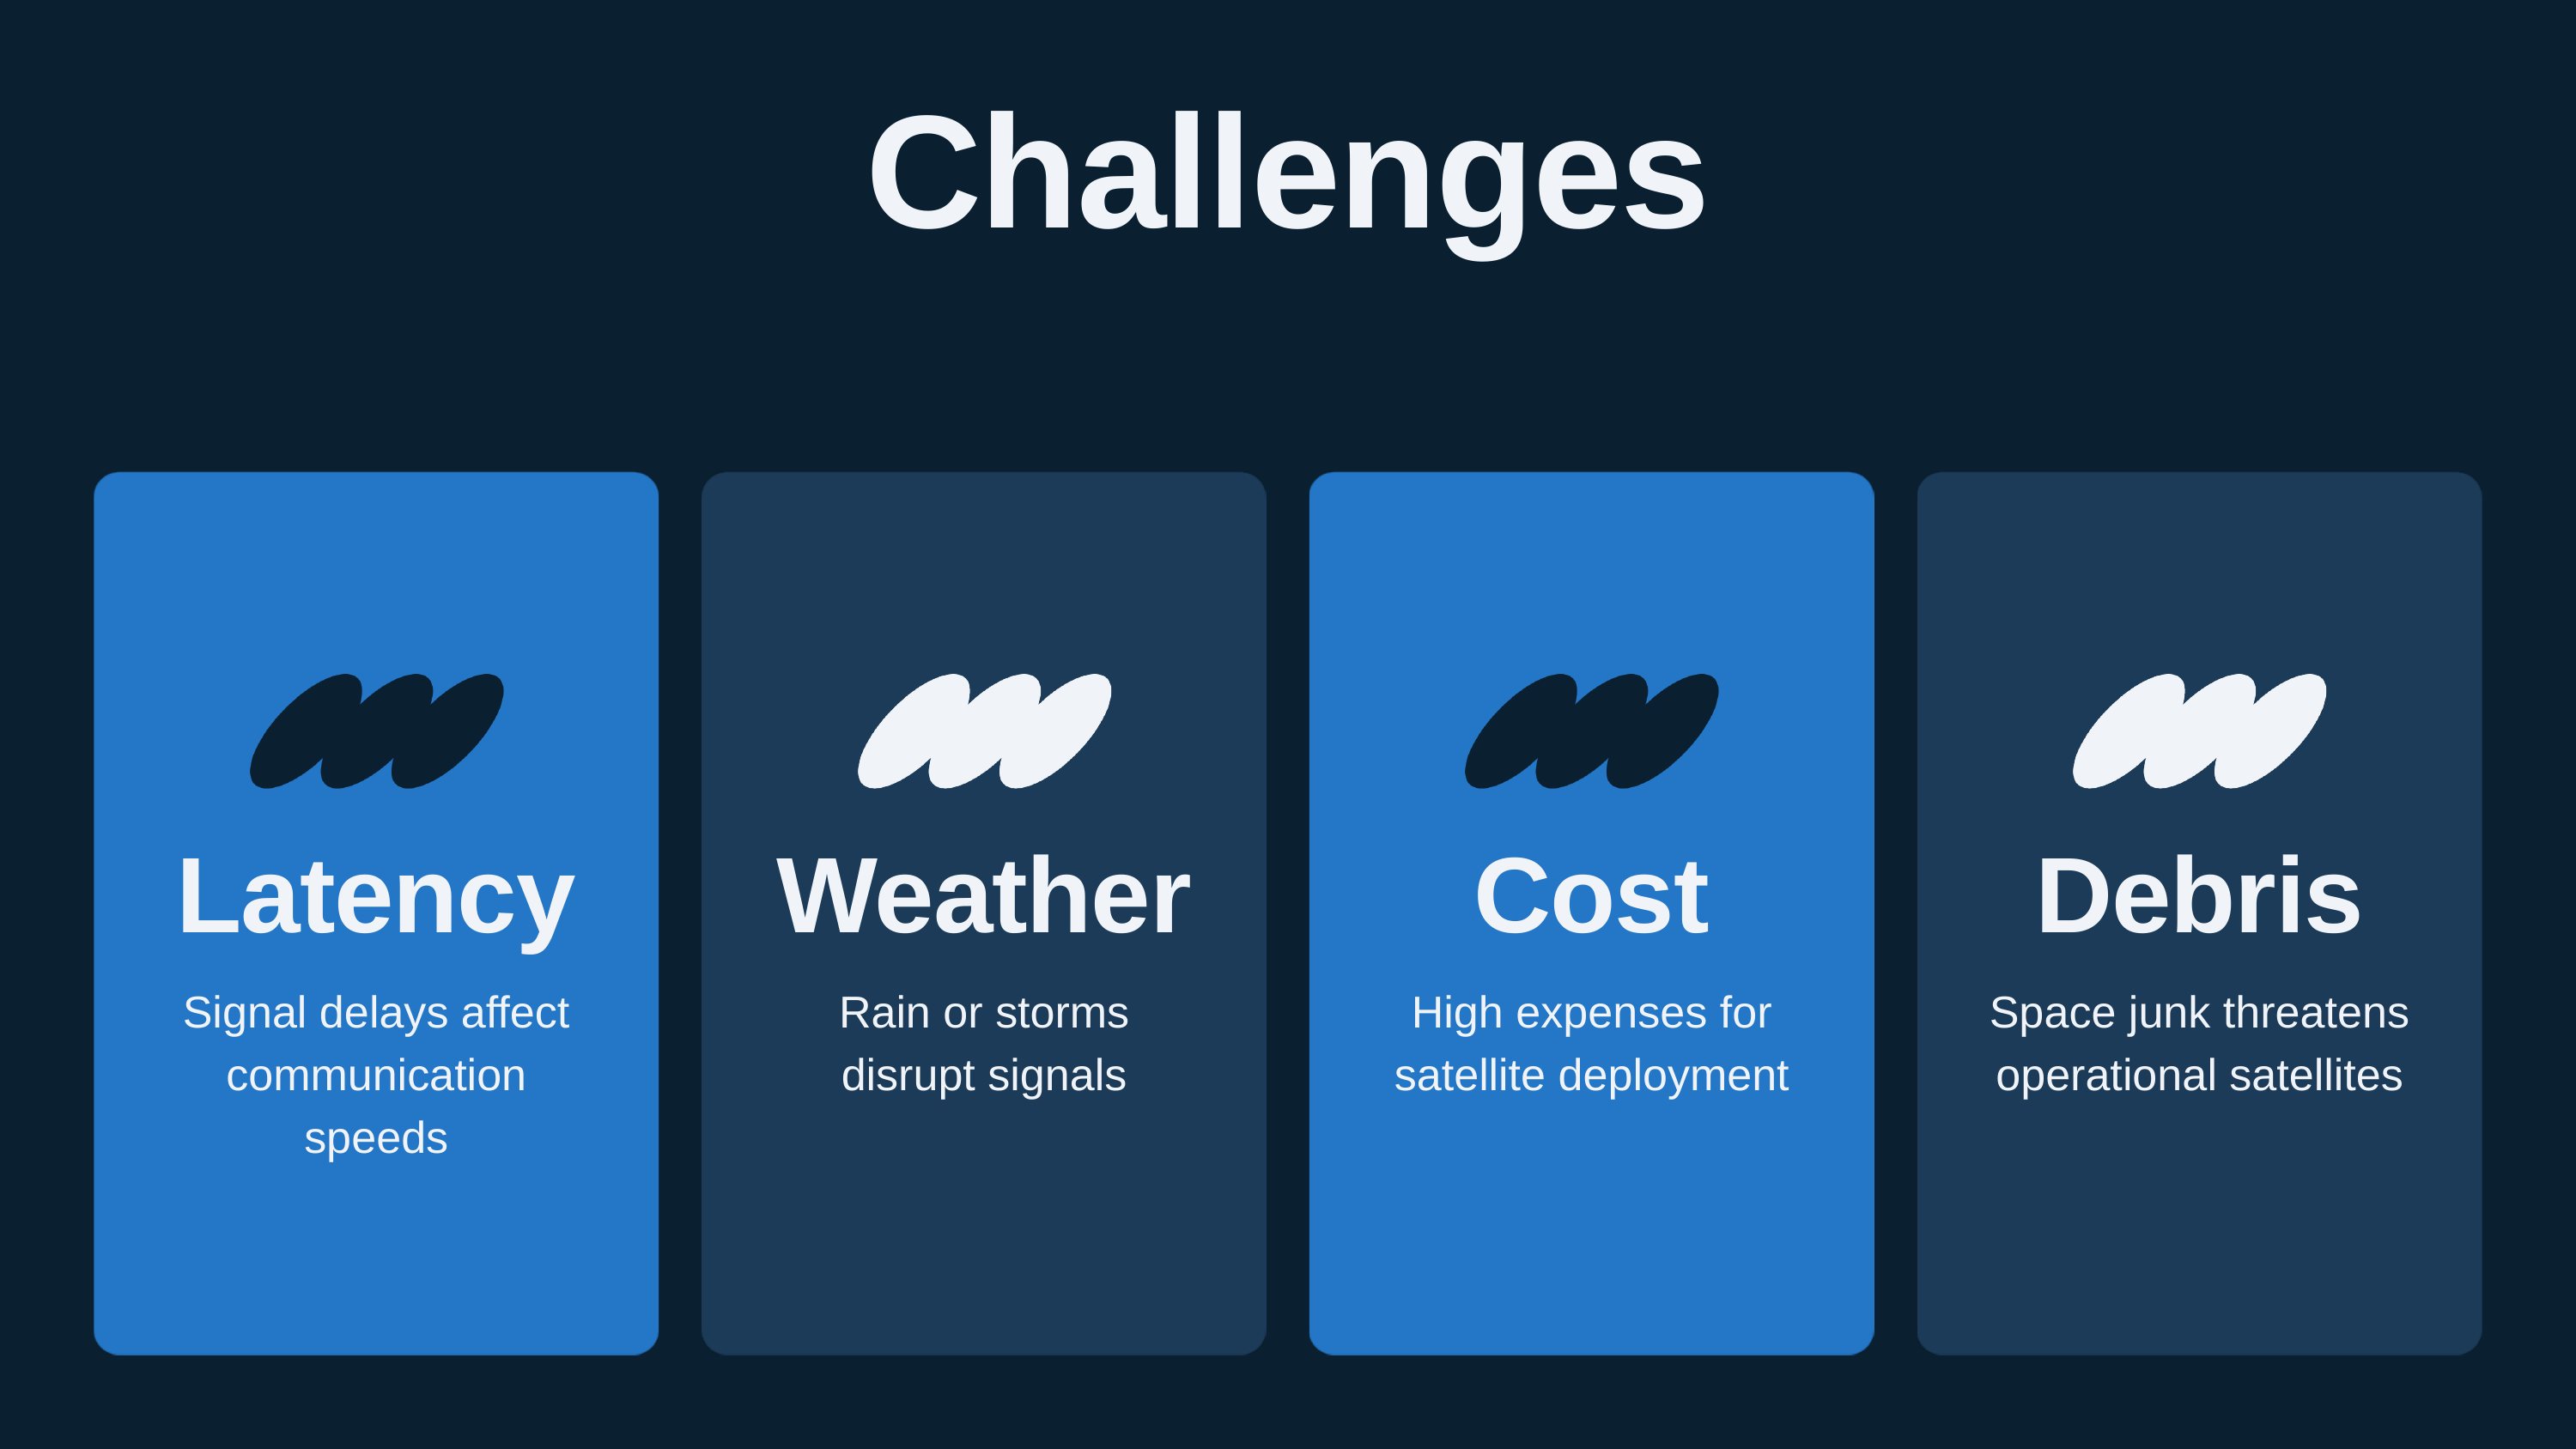

Challenges

Latency
Weather
Cost
Debris
Signal delays affect communication speeds
Rain or storms disrupt signals
High expenses for satellite deployment
Space junk threatens operational satellites